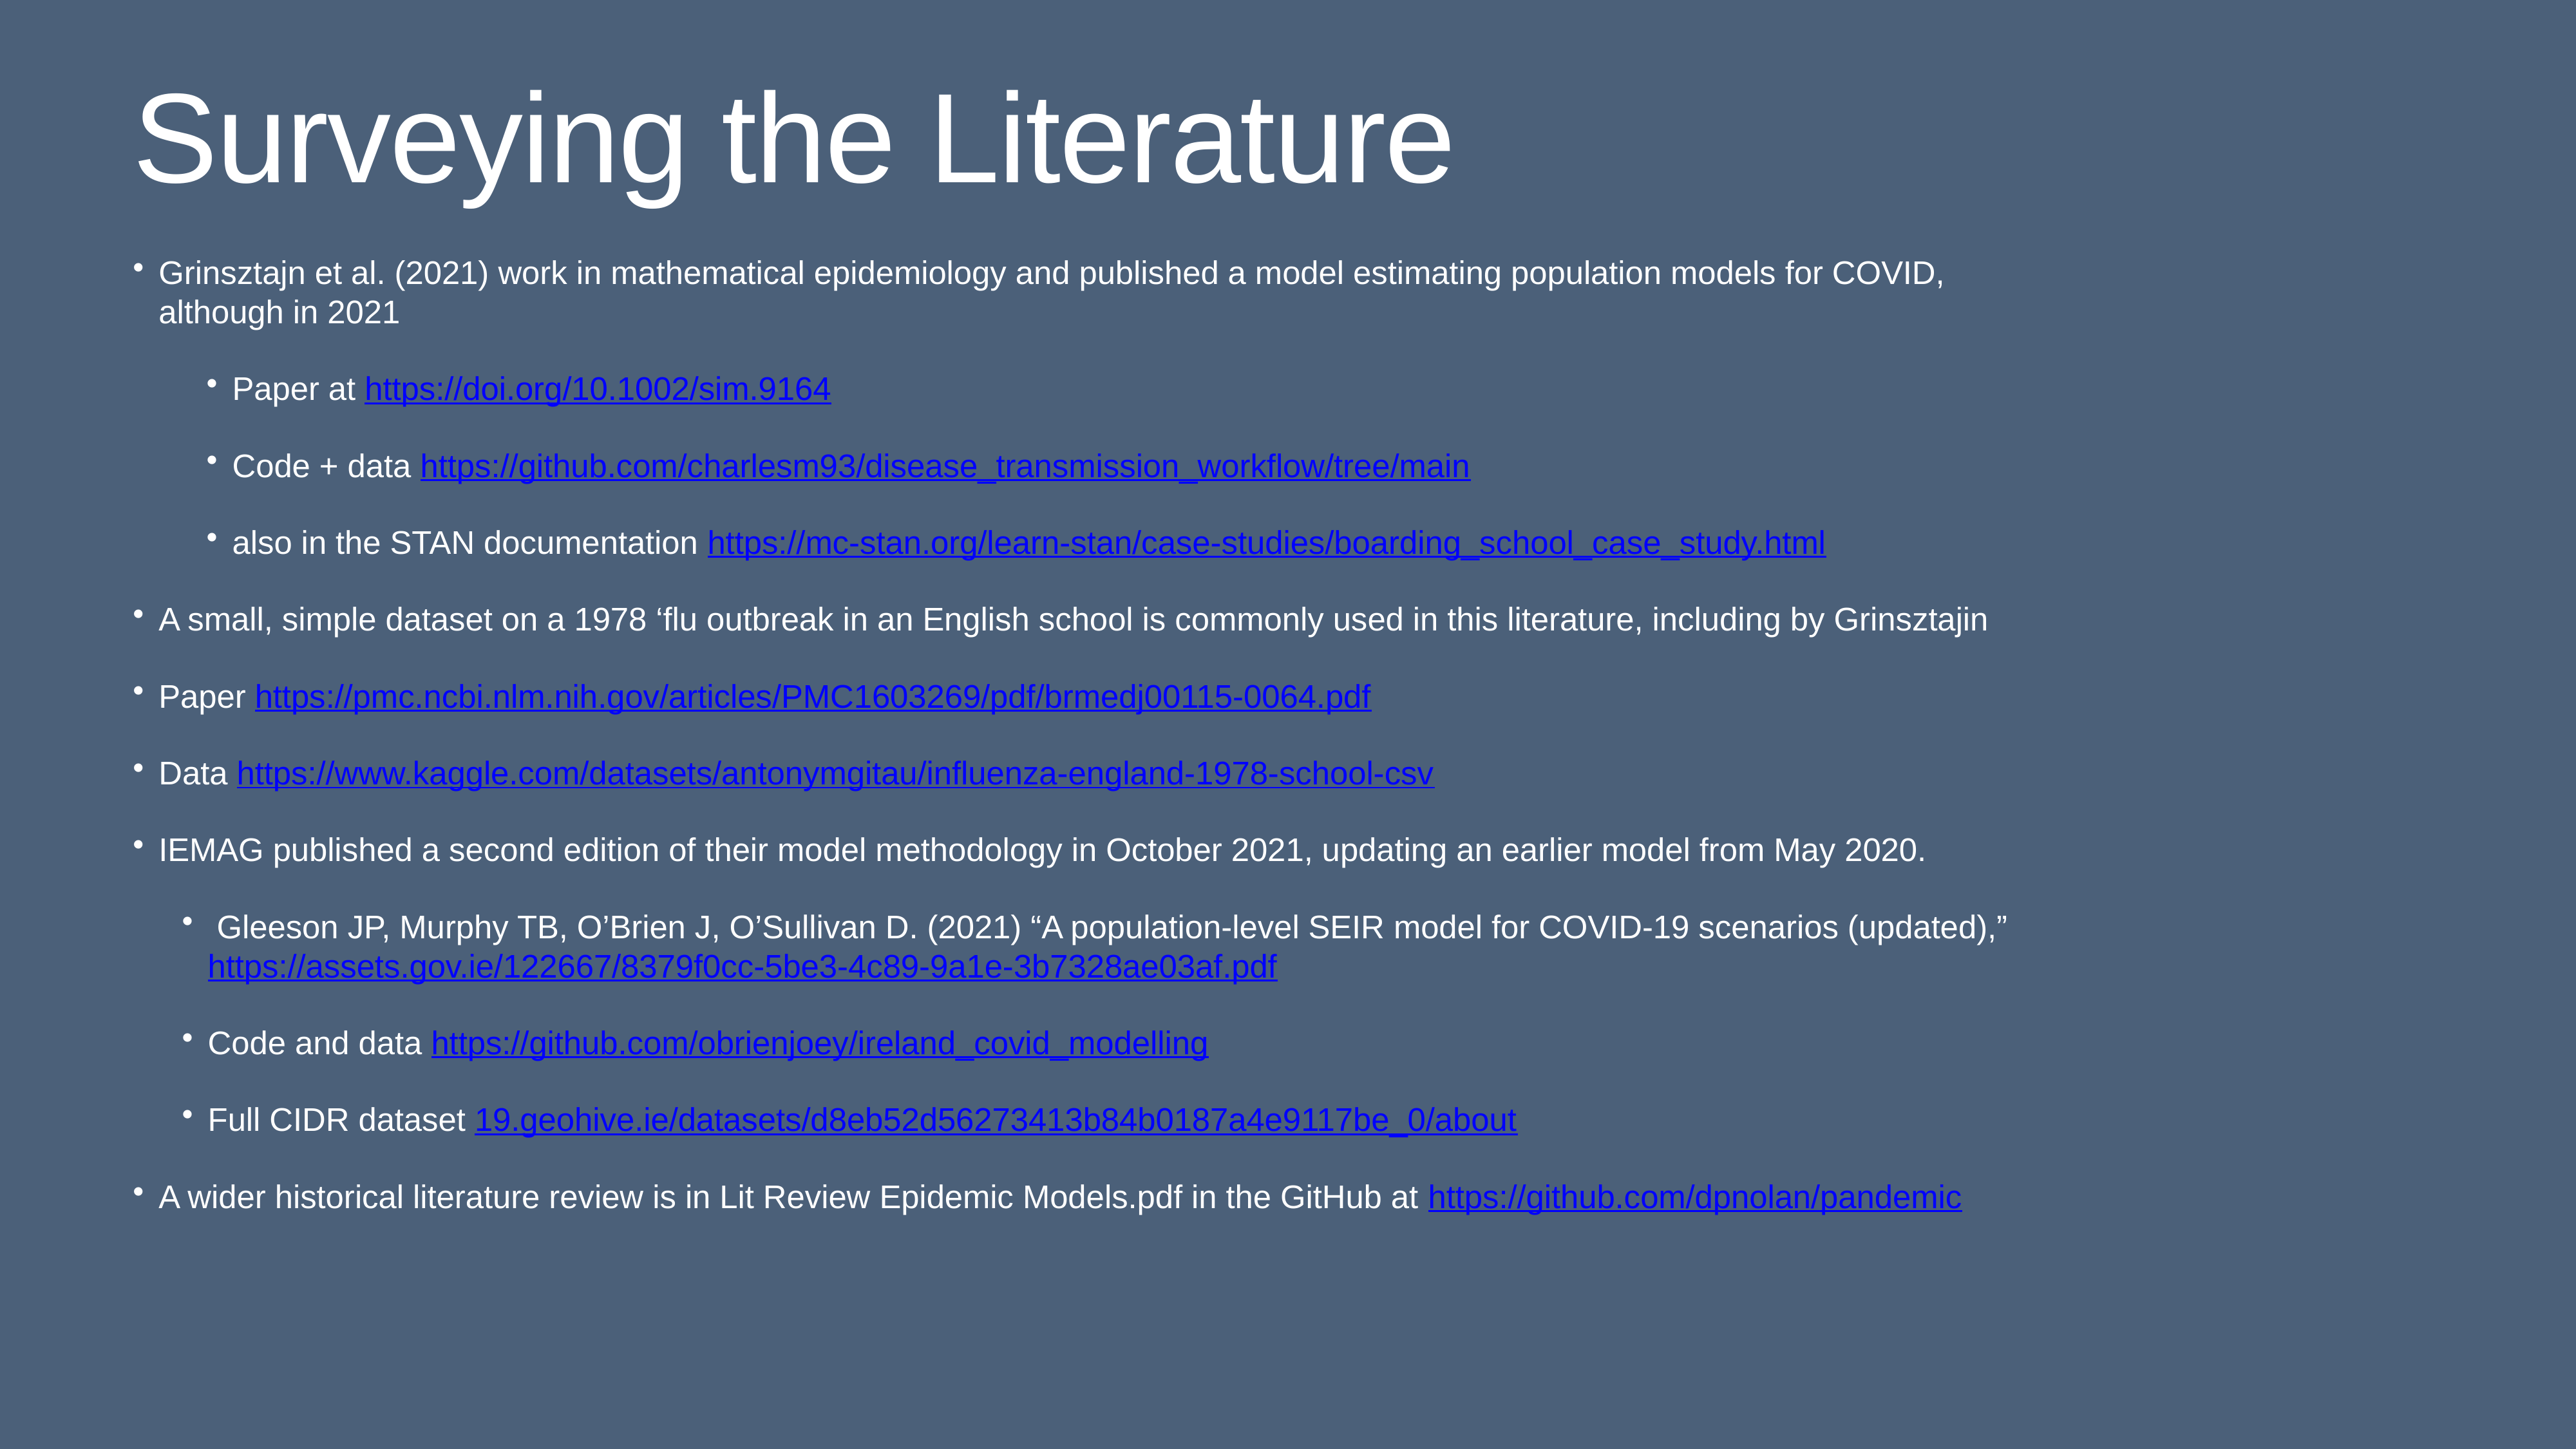

# Surveying the Literature
Grinsztajn et al. (2021) work in mathematical epidemiology and published a model estimating population models for COVID, although in 2021
Paper at https://doi.org/10.1002/sim.9164
Code + data https://github.com/charlesm93/disease_transmission_workflow/tree/main
also in the STAN documentation https://mc-stan.org/learn-stan/case-studies/boarding_school_case_study.html
A small, simple dataset on a 1978 ‘flu outbreak in an English school is commonly used in this literature, including by Grinsztajin
Paper https://pmc.ncbi.nlm.nih.gov/articles/PMC1603269/pdf/brmedj00115-0064.pdf
Data https://www.kaggle.com/datasets/antonymgitau/influenza-england-1978-school-csv
IEMAG published a second edition of their model methodology in October 2021, updating an earlier model from May 2020.
 Gleeson JP, Murphy TB, O’Brien J, O’Sullivan D. (2021) “A population-level SEIR model for COVID-19 scenarios (updated),”  https://assets.gov.ie/122667/8379f0cc-5be3-4c89-9a1e-3b7328ae03af.pdf
Code and data https://github.com/obrienjoey/ireland_covid_modelling
Full CIDR dataset 19.geohive.ie/datasets/d8eb52d56273413b84b0187a4e9117be_0/about
A wider historical literature review is in Lit Review Epidemic Models.pdf in the GitHub at https://github.com/dpnolan/pandemic
18